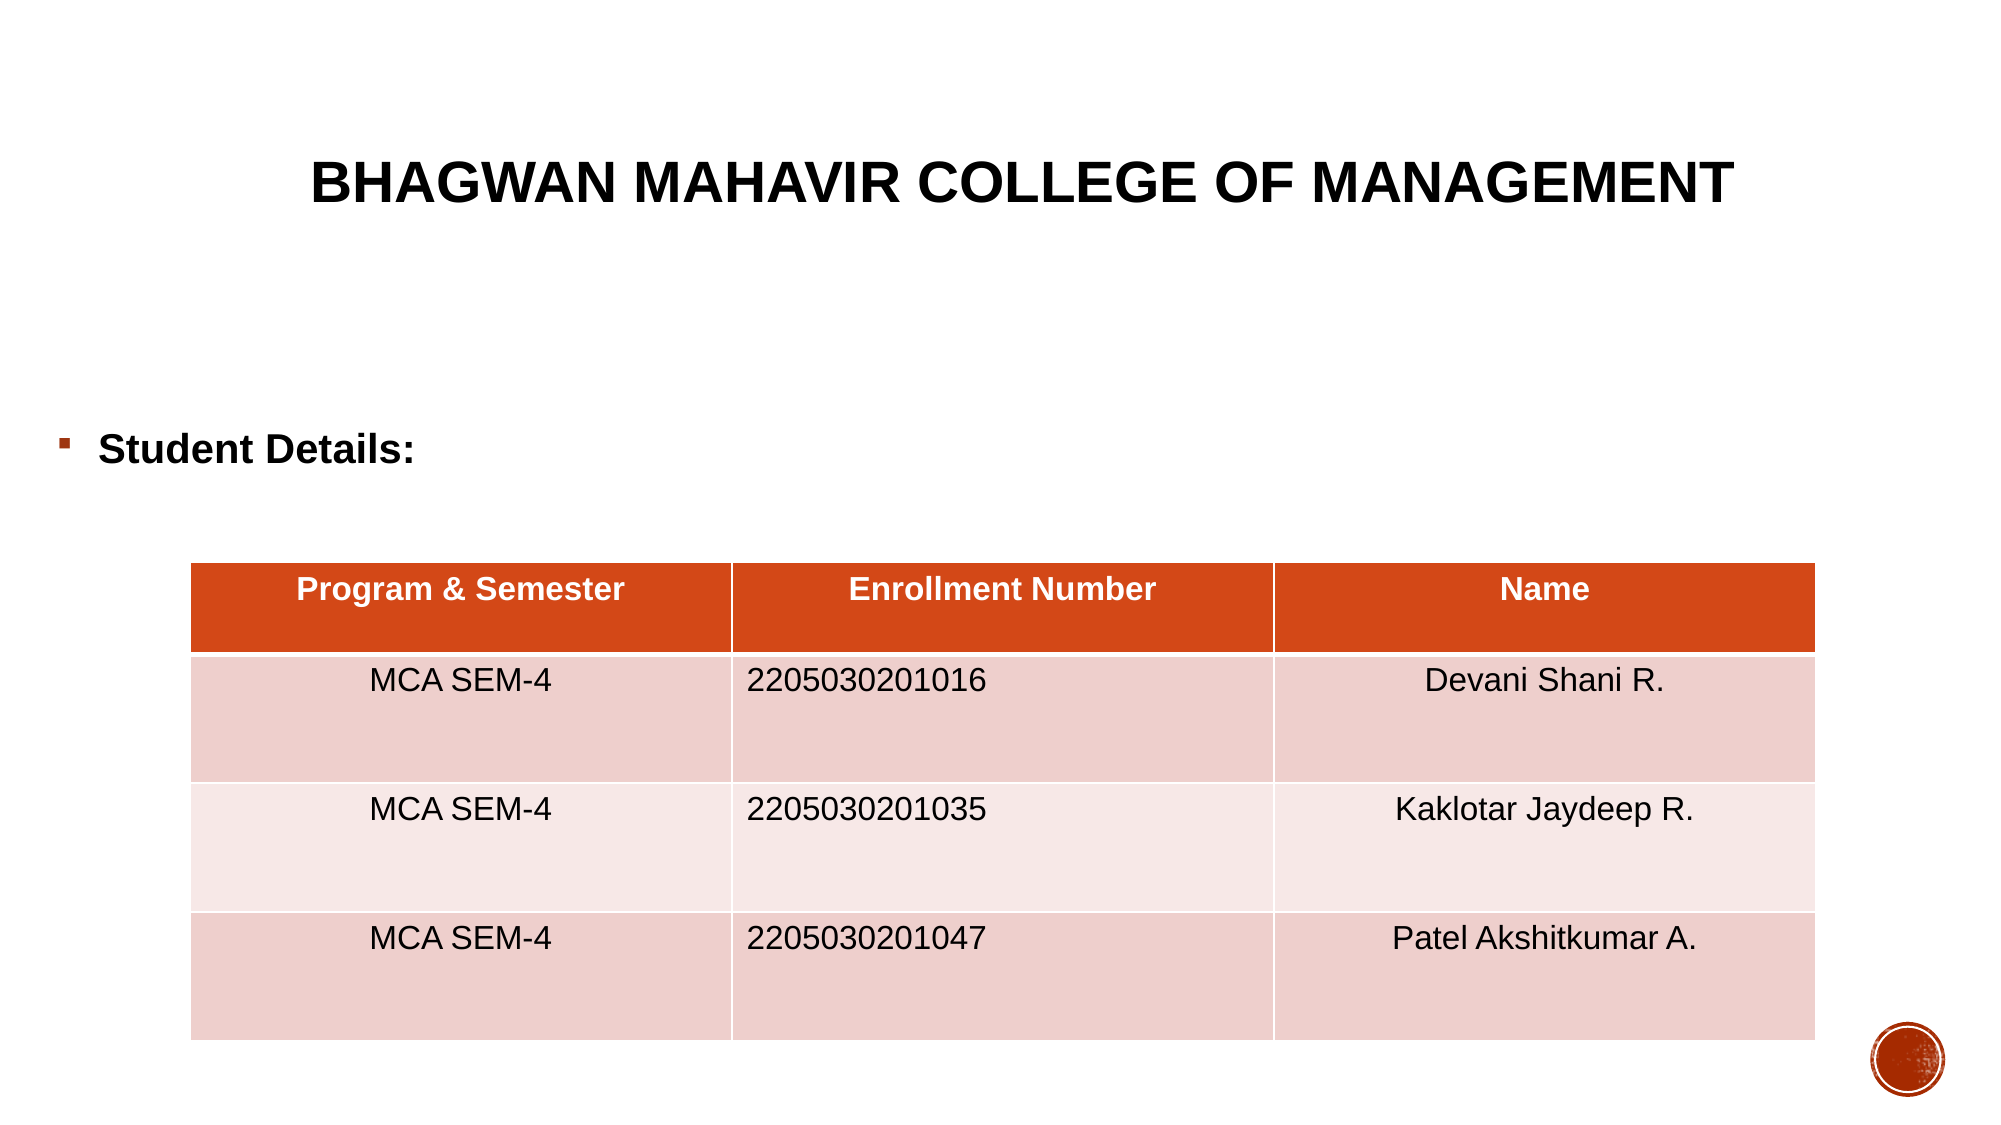

# BHAGWAN MAHAVIR COLLEGE OF MANAGEMENT
 Student Details:

| Program & Semester | Enrollment Number | Name |
| --- | --- | --- |
| MCA SEM-4 | 2205030201016 | Devani Shani R. |
| MCA SEM-4 | 2205030201035 | Kaklotar Jaydeep R. |
| MCA SEM-4 | 2205030201047 | Patel Akshitkumar A. |